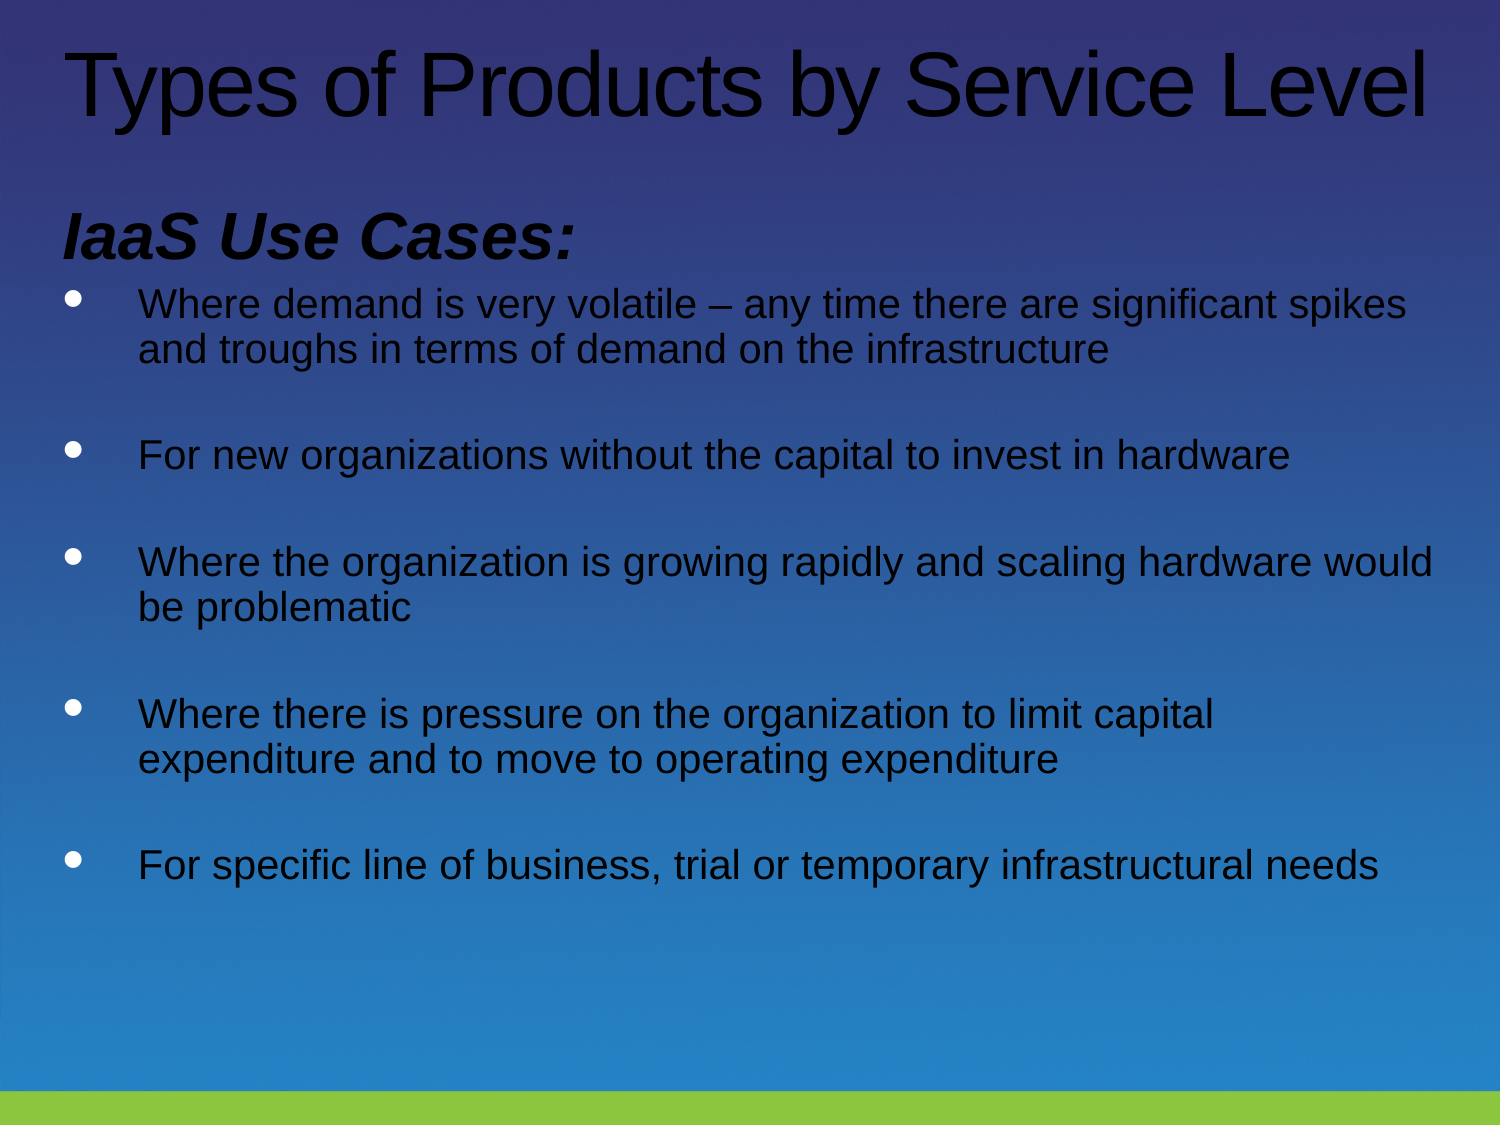

# Types of Products by Service Level
IaaS Use Cases:
Where demand is very volatile – any time there are significant spikes and troughs in terms of demand on the infrastructure

For new organizations without the capital to invest in hardware

Where the organization is growing rapidly and scaling hardware would be problematic

Where there is pressure on the organization to limit capital expenditure and to move to operating expenditure

For specific line of business, trial or temporary infrastructural needs